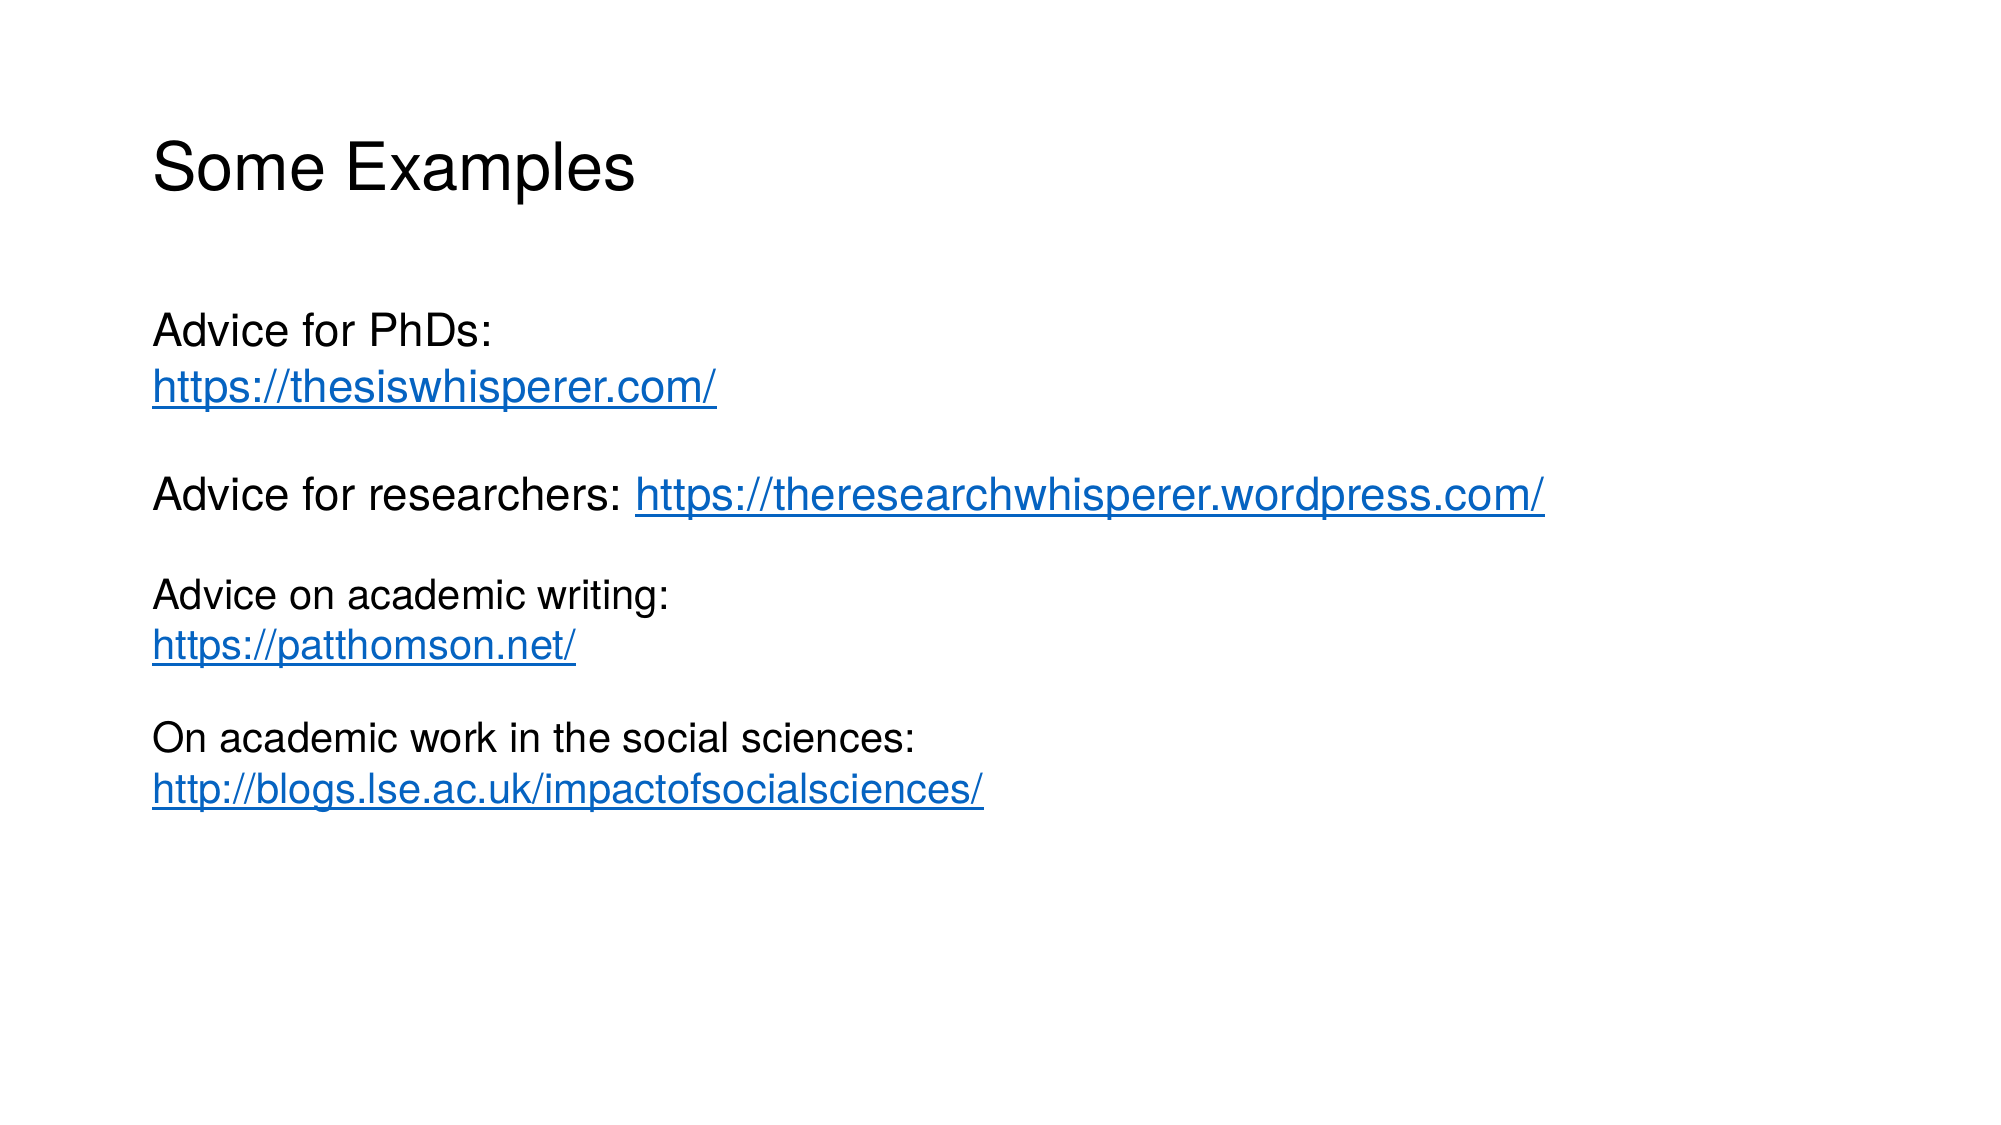

# Some Examples
Advice for PhDs:
https://thesiswhisperer.com/

Advice for researchers: https://theresearchwhisperer.wordpress.com/

Advice on academic writing:
https://patthomson.net/

On academic work in the social sciences:
http://blogs.lse.ac.uk/impactofsocialsciences/